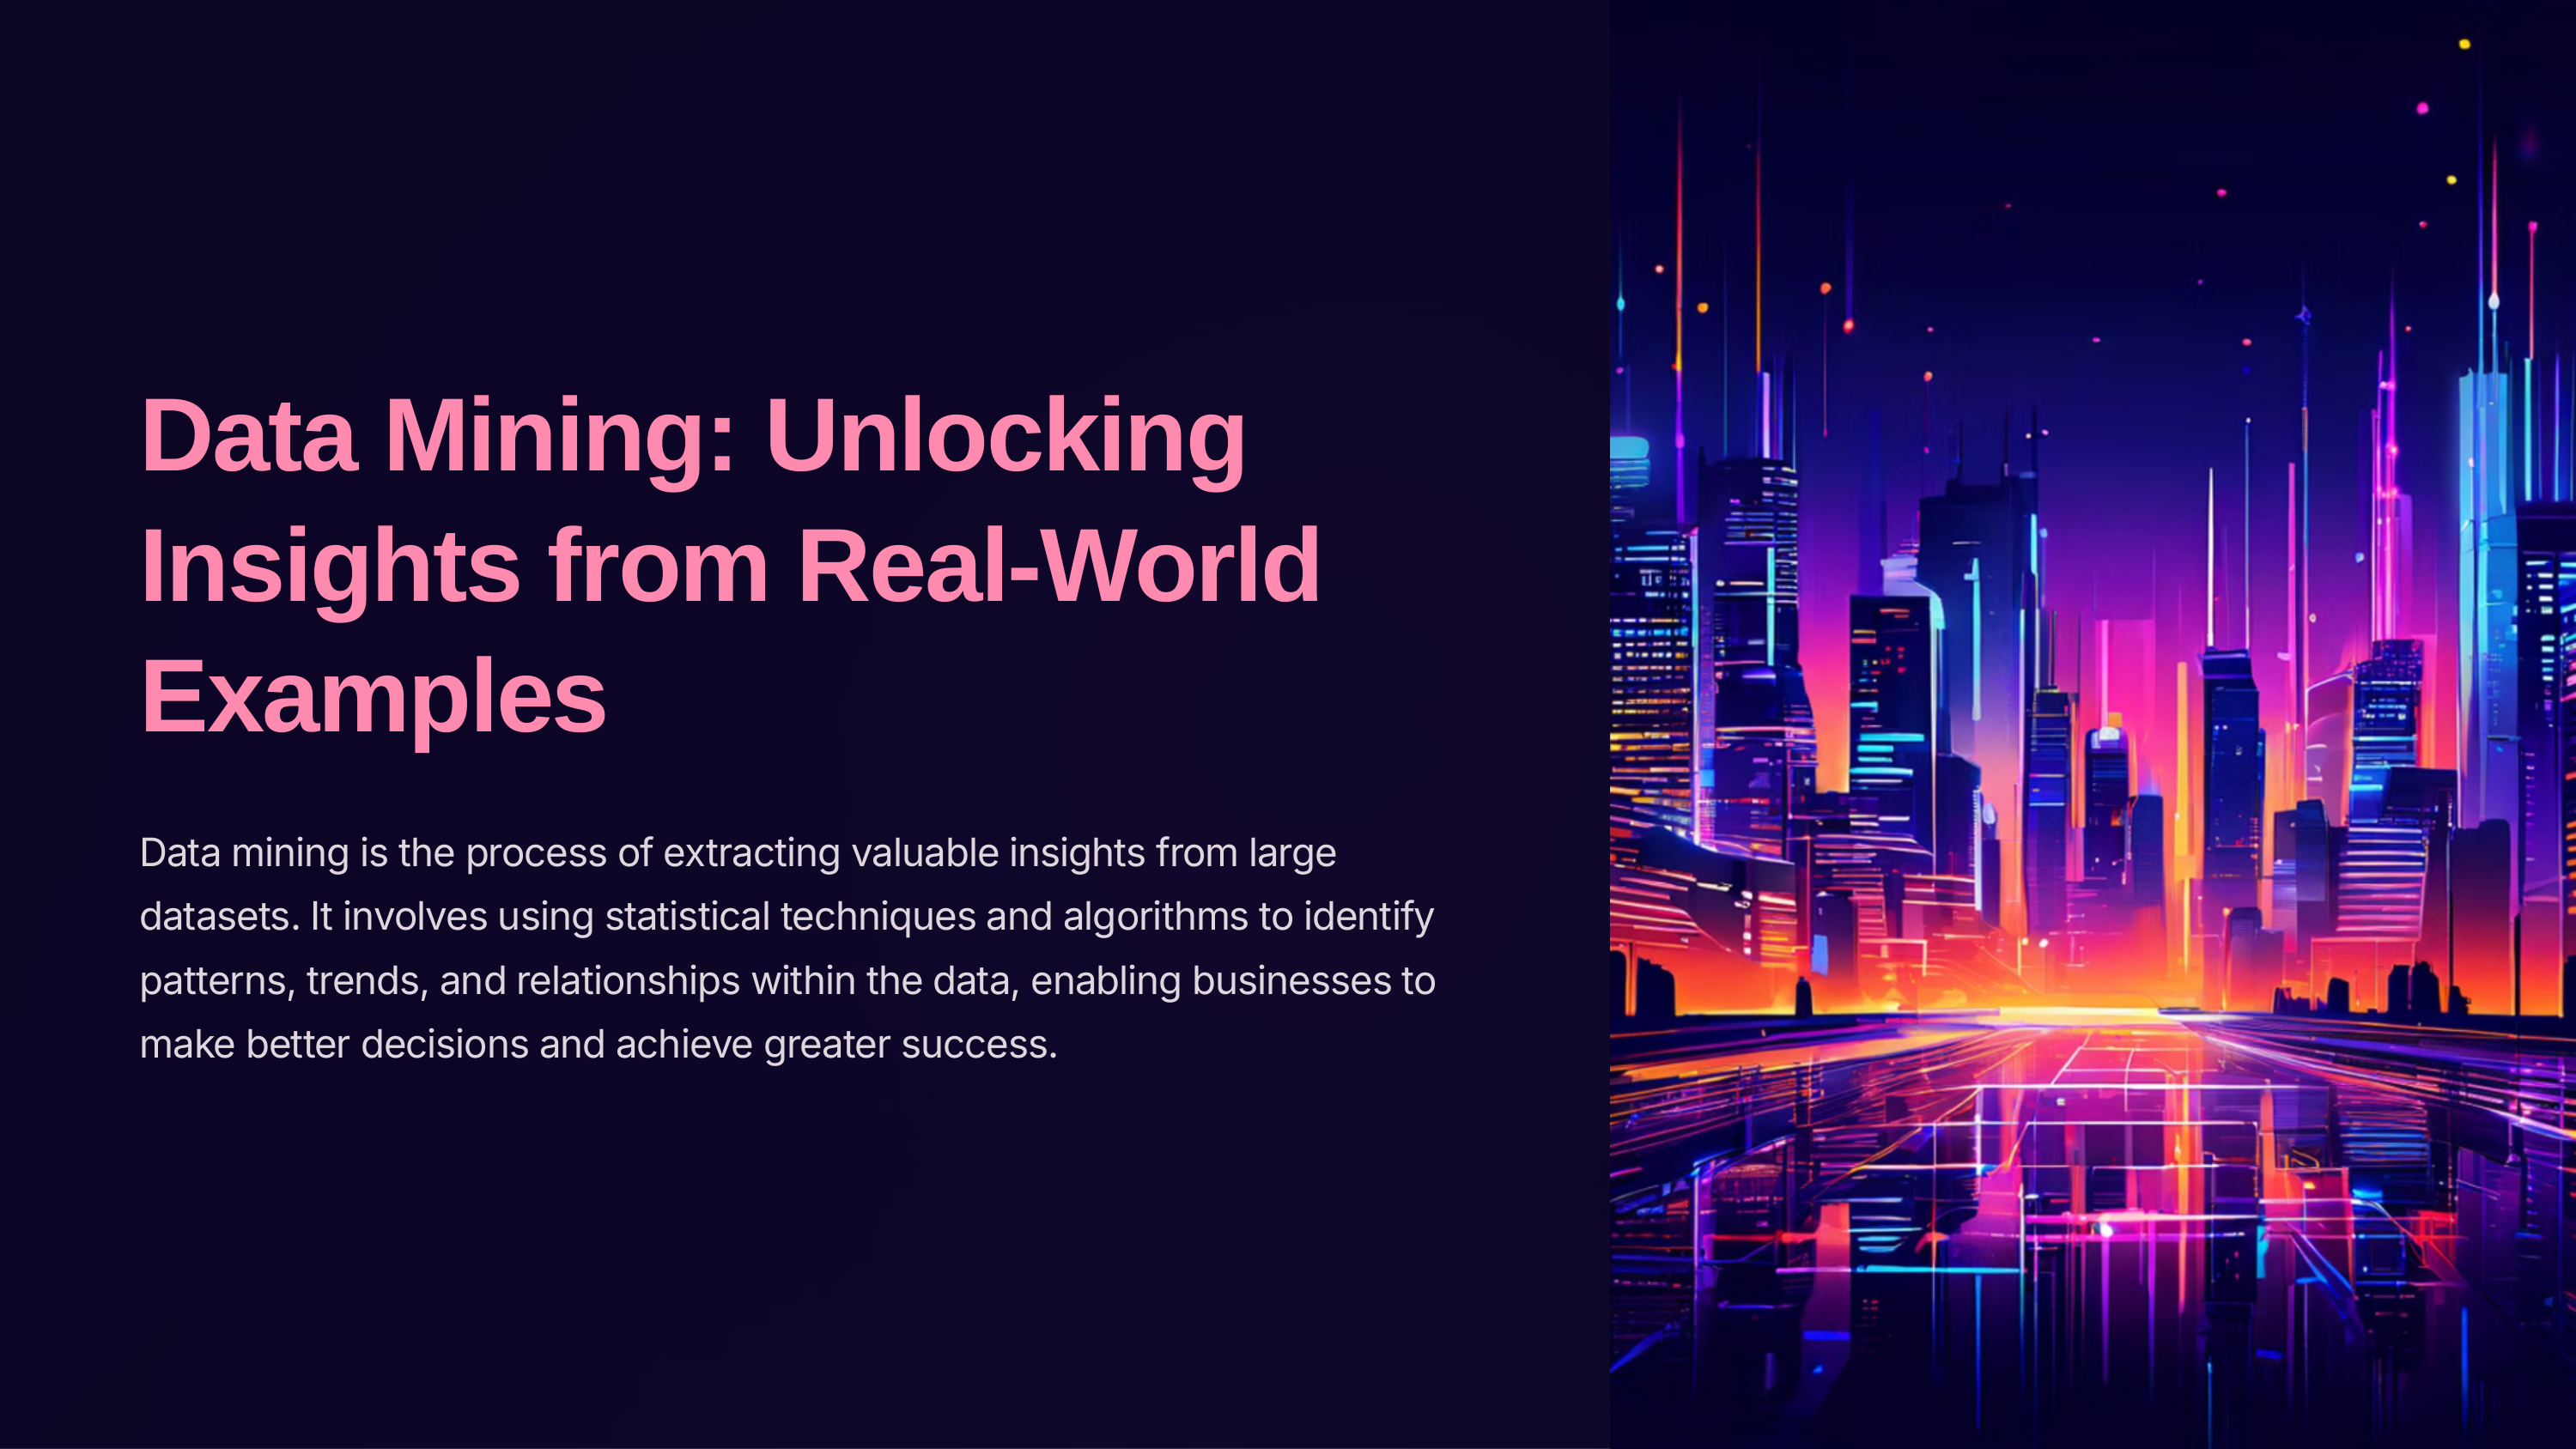

Data Mining: Unlocking Insights from Real-World Examples
Data mining is the process of extracting valuable insights from large datasets. It involves using statistical techniques and algorithms to identify patterns, trends, and relationships within the data, enabling businesses to make better decisions and achieve greater success.